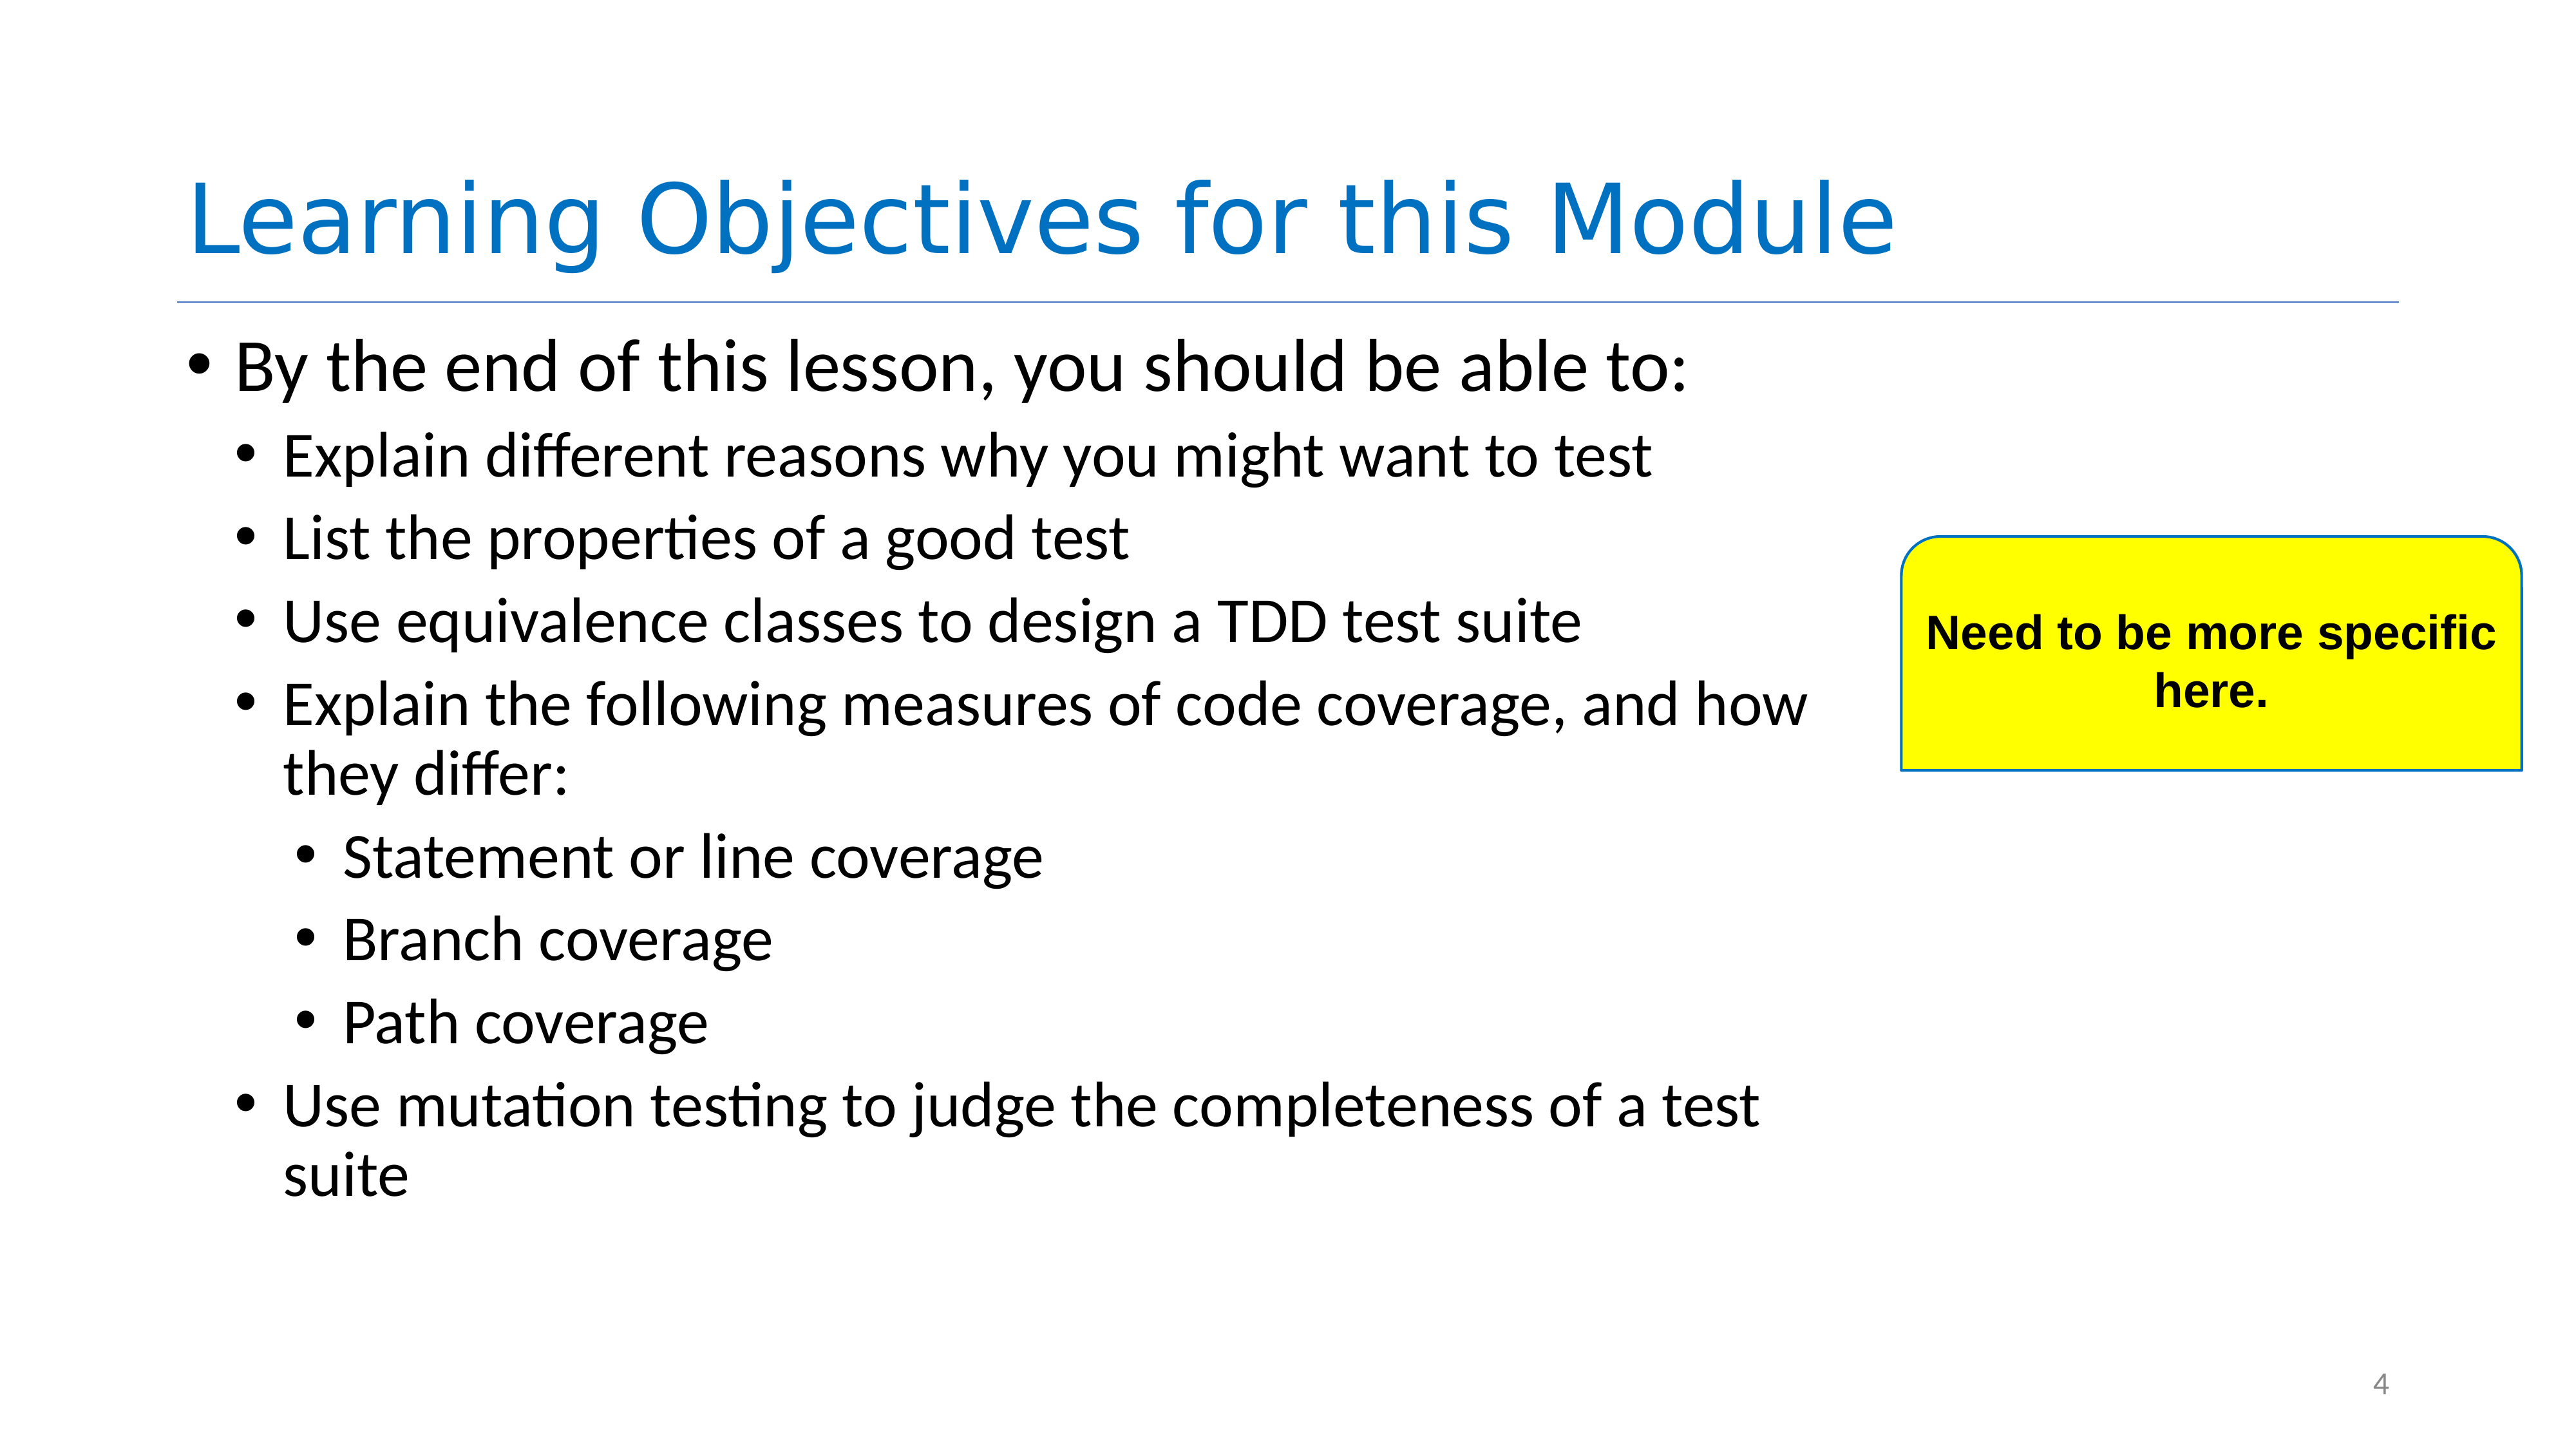

# Learning Objectives for this Module
By the end of this lesson, you should be able to:
Explain different reasons why you might want to test
List the properties of a good test
Use equivalence classes to design a TDD test suite
Explain the following measures of code coverage, and how they differ:
Statement or line coverage
Branch coverage
Path coverage
Use mutation testing to judge the completeness of a test suite

Need to be more specific here.
4